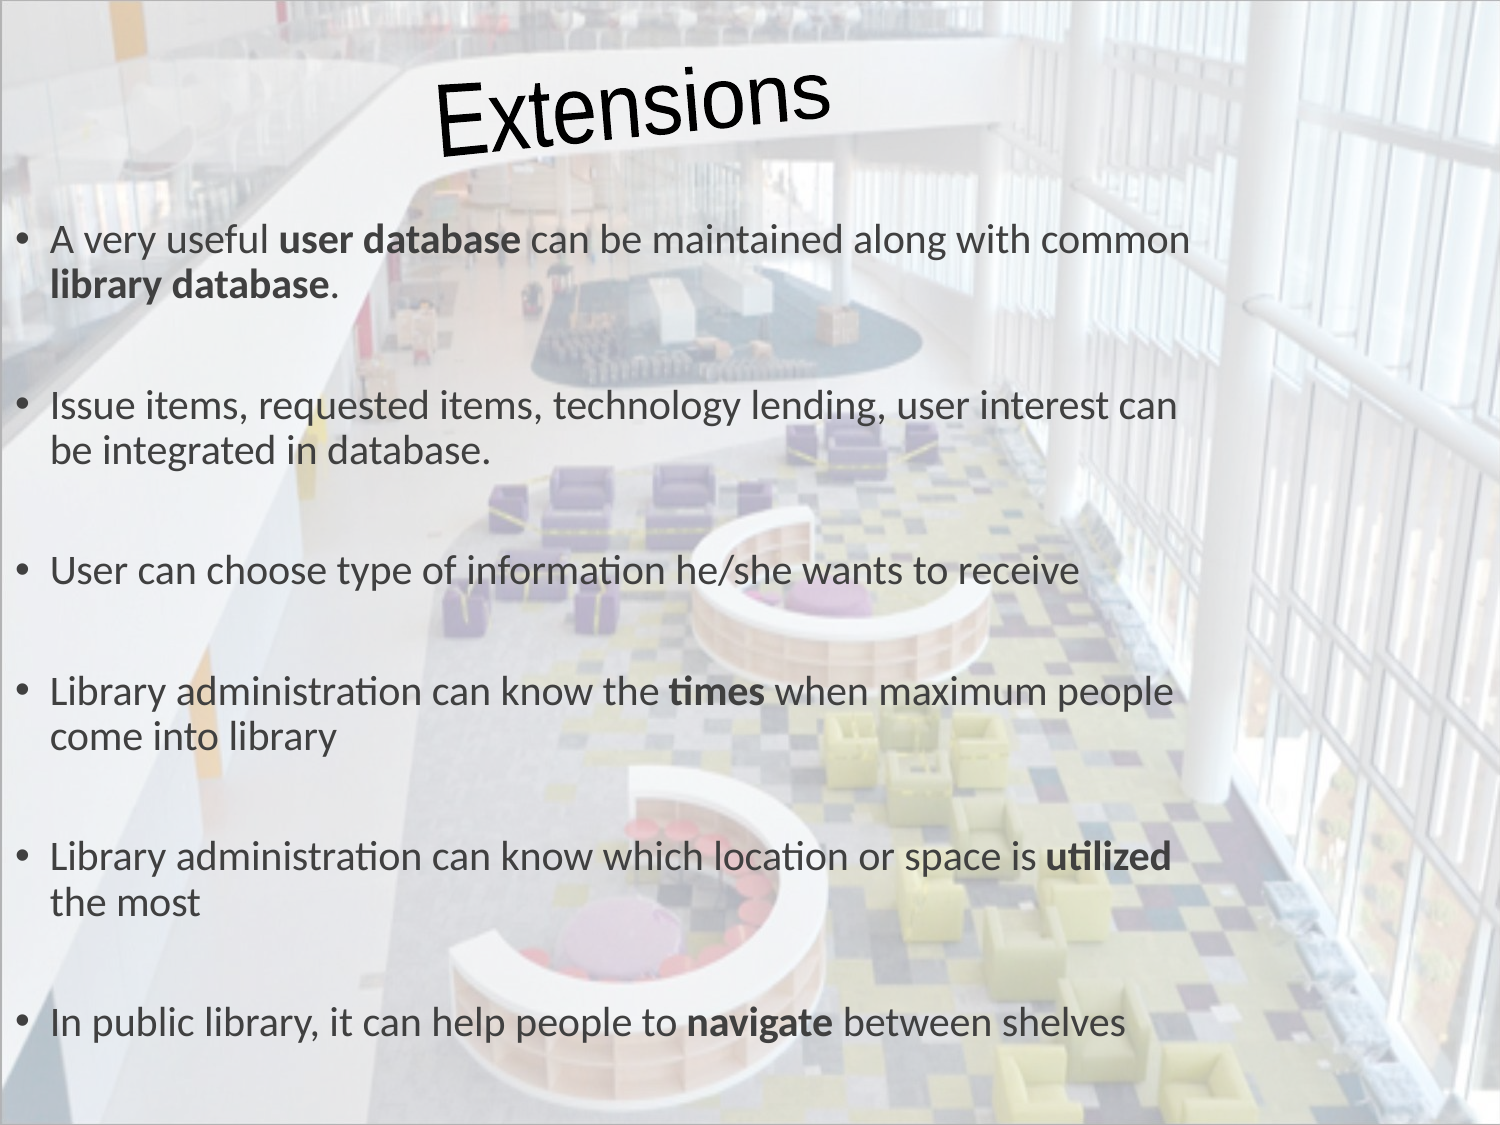

Extensions
A very useful user database can be maintained along with common library database.

Issue items, requested items, technology lending, user interest can be integrated in database.

User can choose type of information he/she wants to receive

Library administration can know the times when maximum people come into library

Library administration can know which location or space is utilized the most

In public library, it can help people to navigate between shelves